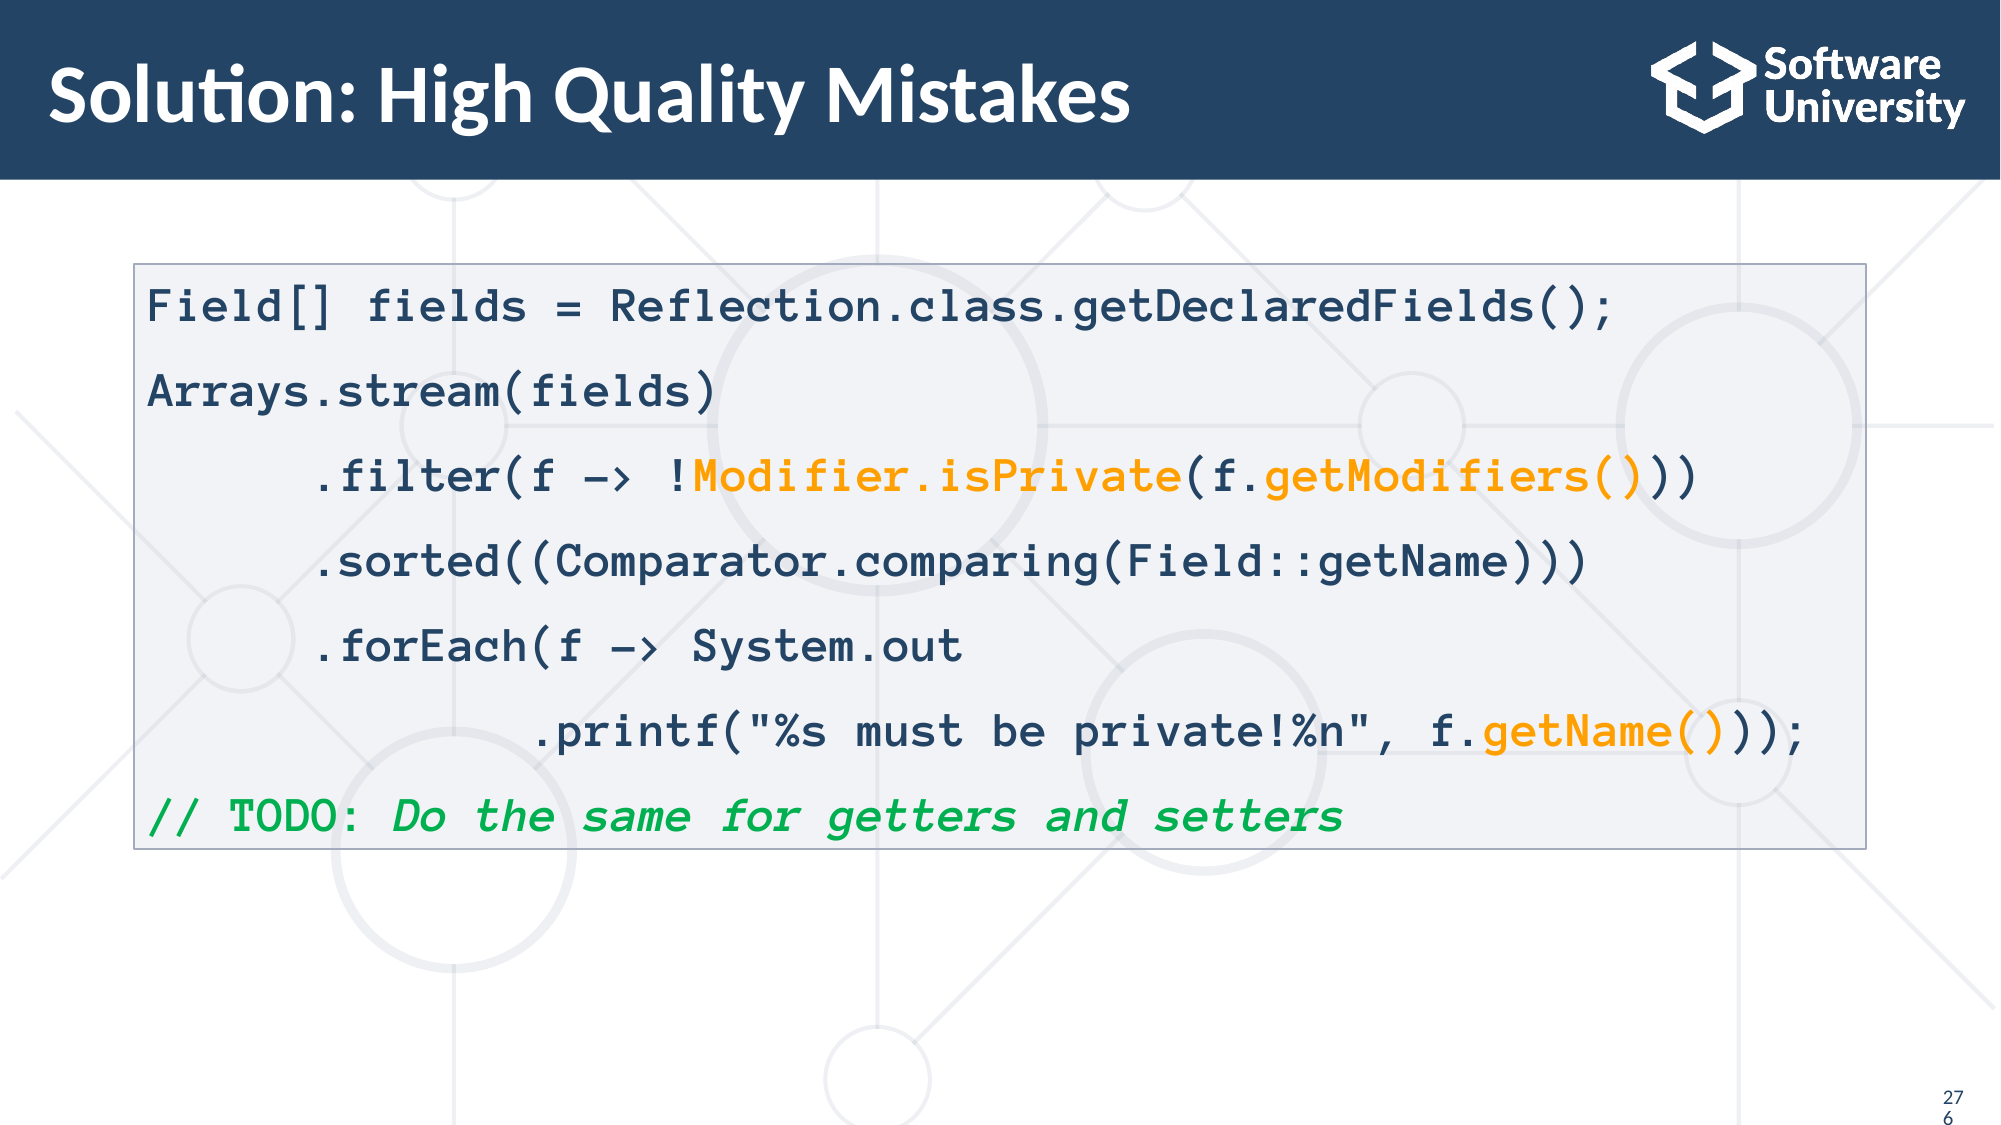

# Solution: High Quality Mistakes
Field[] fields = Reflection.class.getDeclaredFields();
Arrays.stream(fields)
      .filter(f -> !Modifier.isPrivate(f.getModifiers()))
      .sorted((Comparator.comparing(Field::getName)))
      .forEach(f -> System.out
		   .printf("%s must be private!%n", f.getName()));
// TODO: Do the same for getters and setters
276